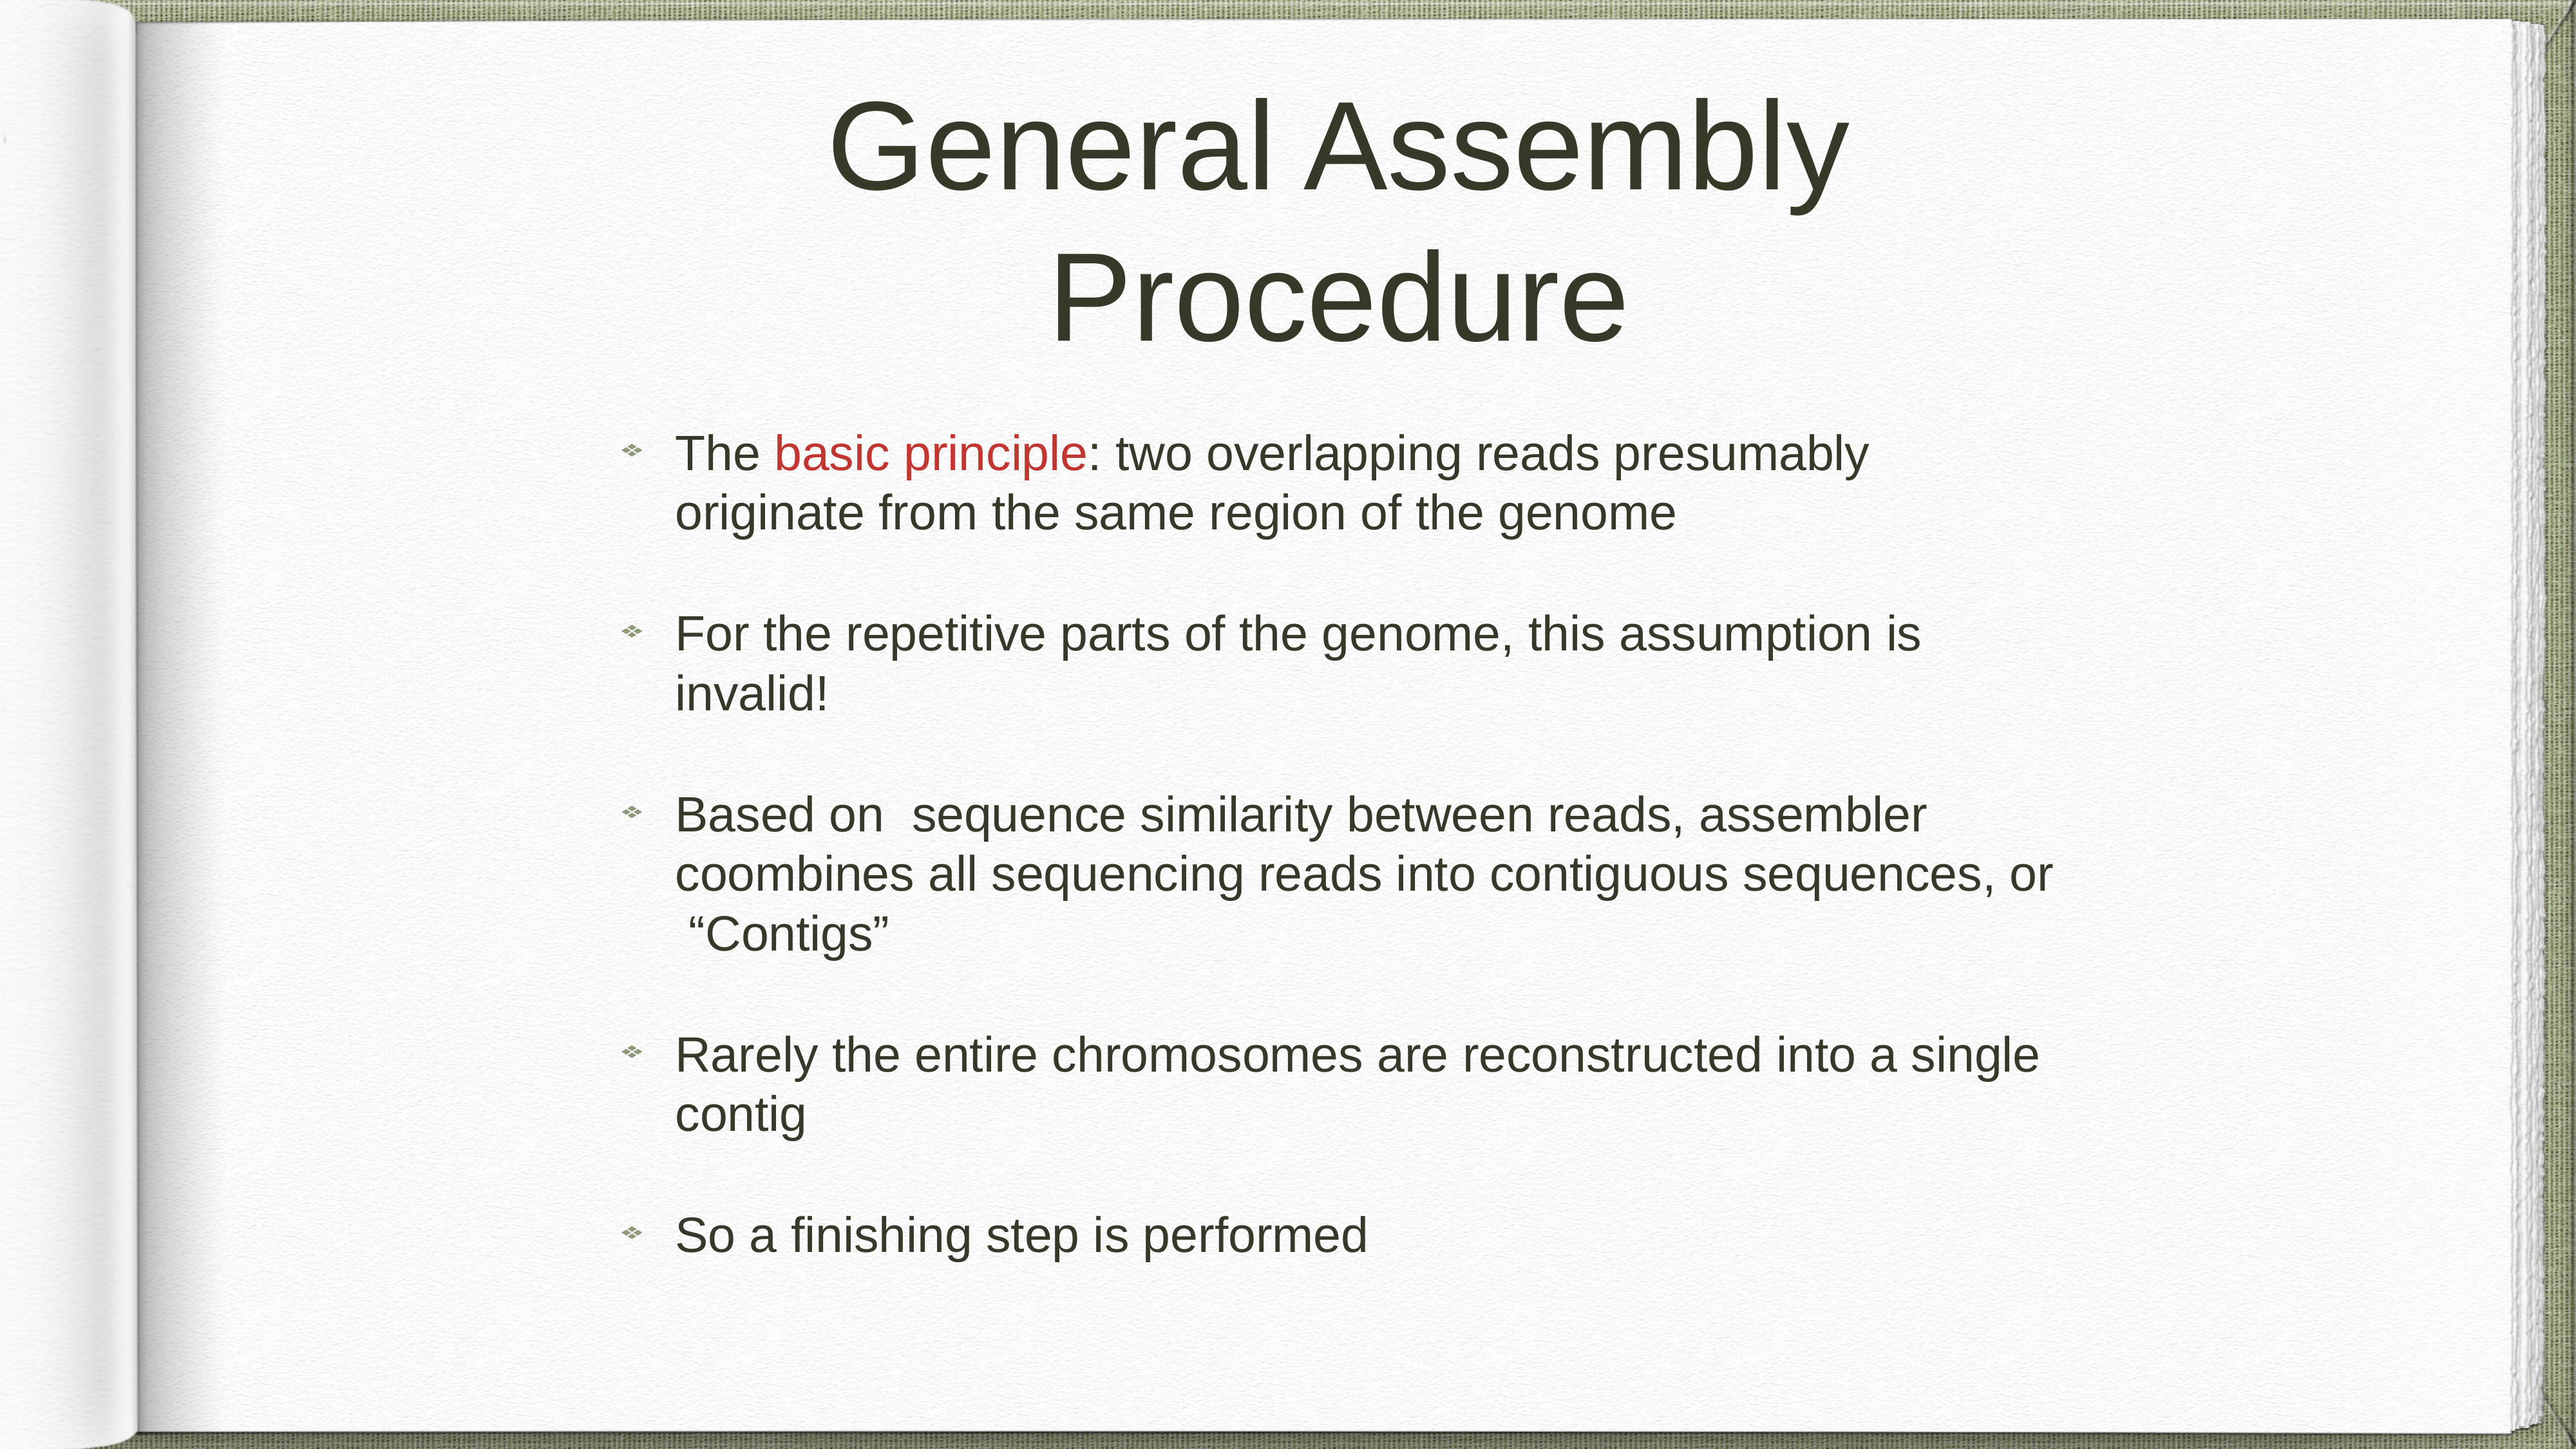

# General Assembly Procedure
The basic principle: two overlapping reads presumably originate from the same region of the genome
For the repetitive parts of the genome, this assumption is invalid!
Based on  sequence similarity between reads, assembler coombines all sequencing reads into contiguous sequences, or  “Contigs”
Rarely the entire chromosomes are reconstructed into a single contig
So a finishing step is performed